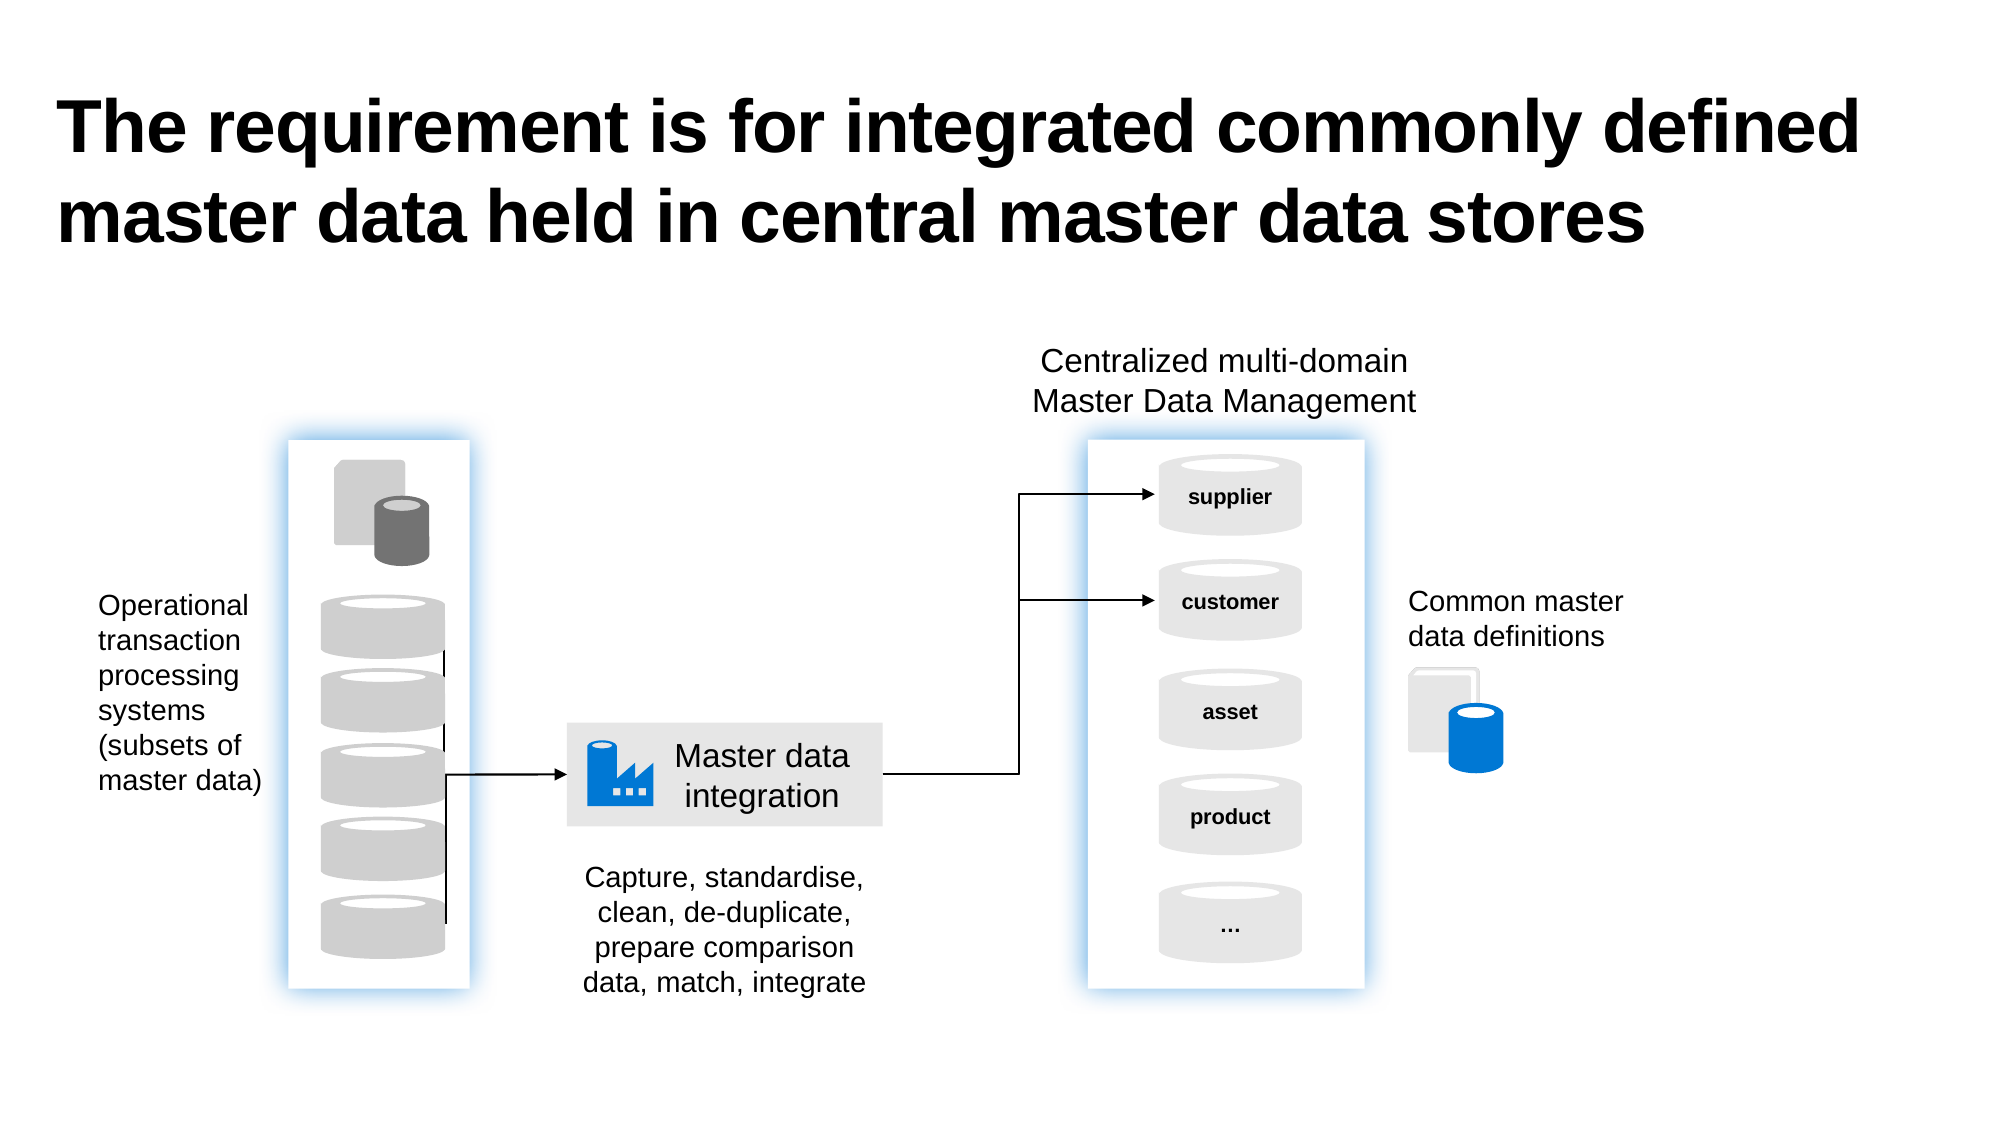

The requirement is for integrated commonly defined master data held in central master data stores
Centralized multi-domain
Master Data Management

supplier

customer
Common master data definitions
Operational
transaction processing systems
(subsets of master data)

asset
Master data
integration

product

Capture, standardise, clean, de-duplicate, prepare comparison data, match, integrate
…